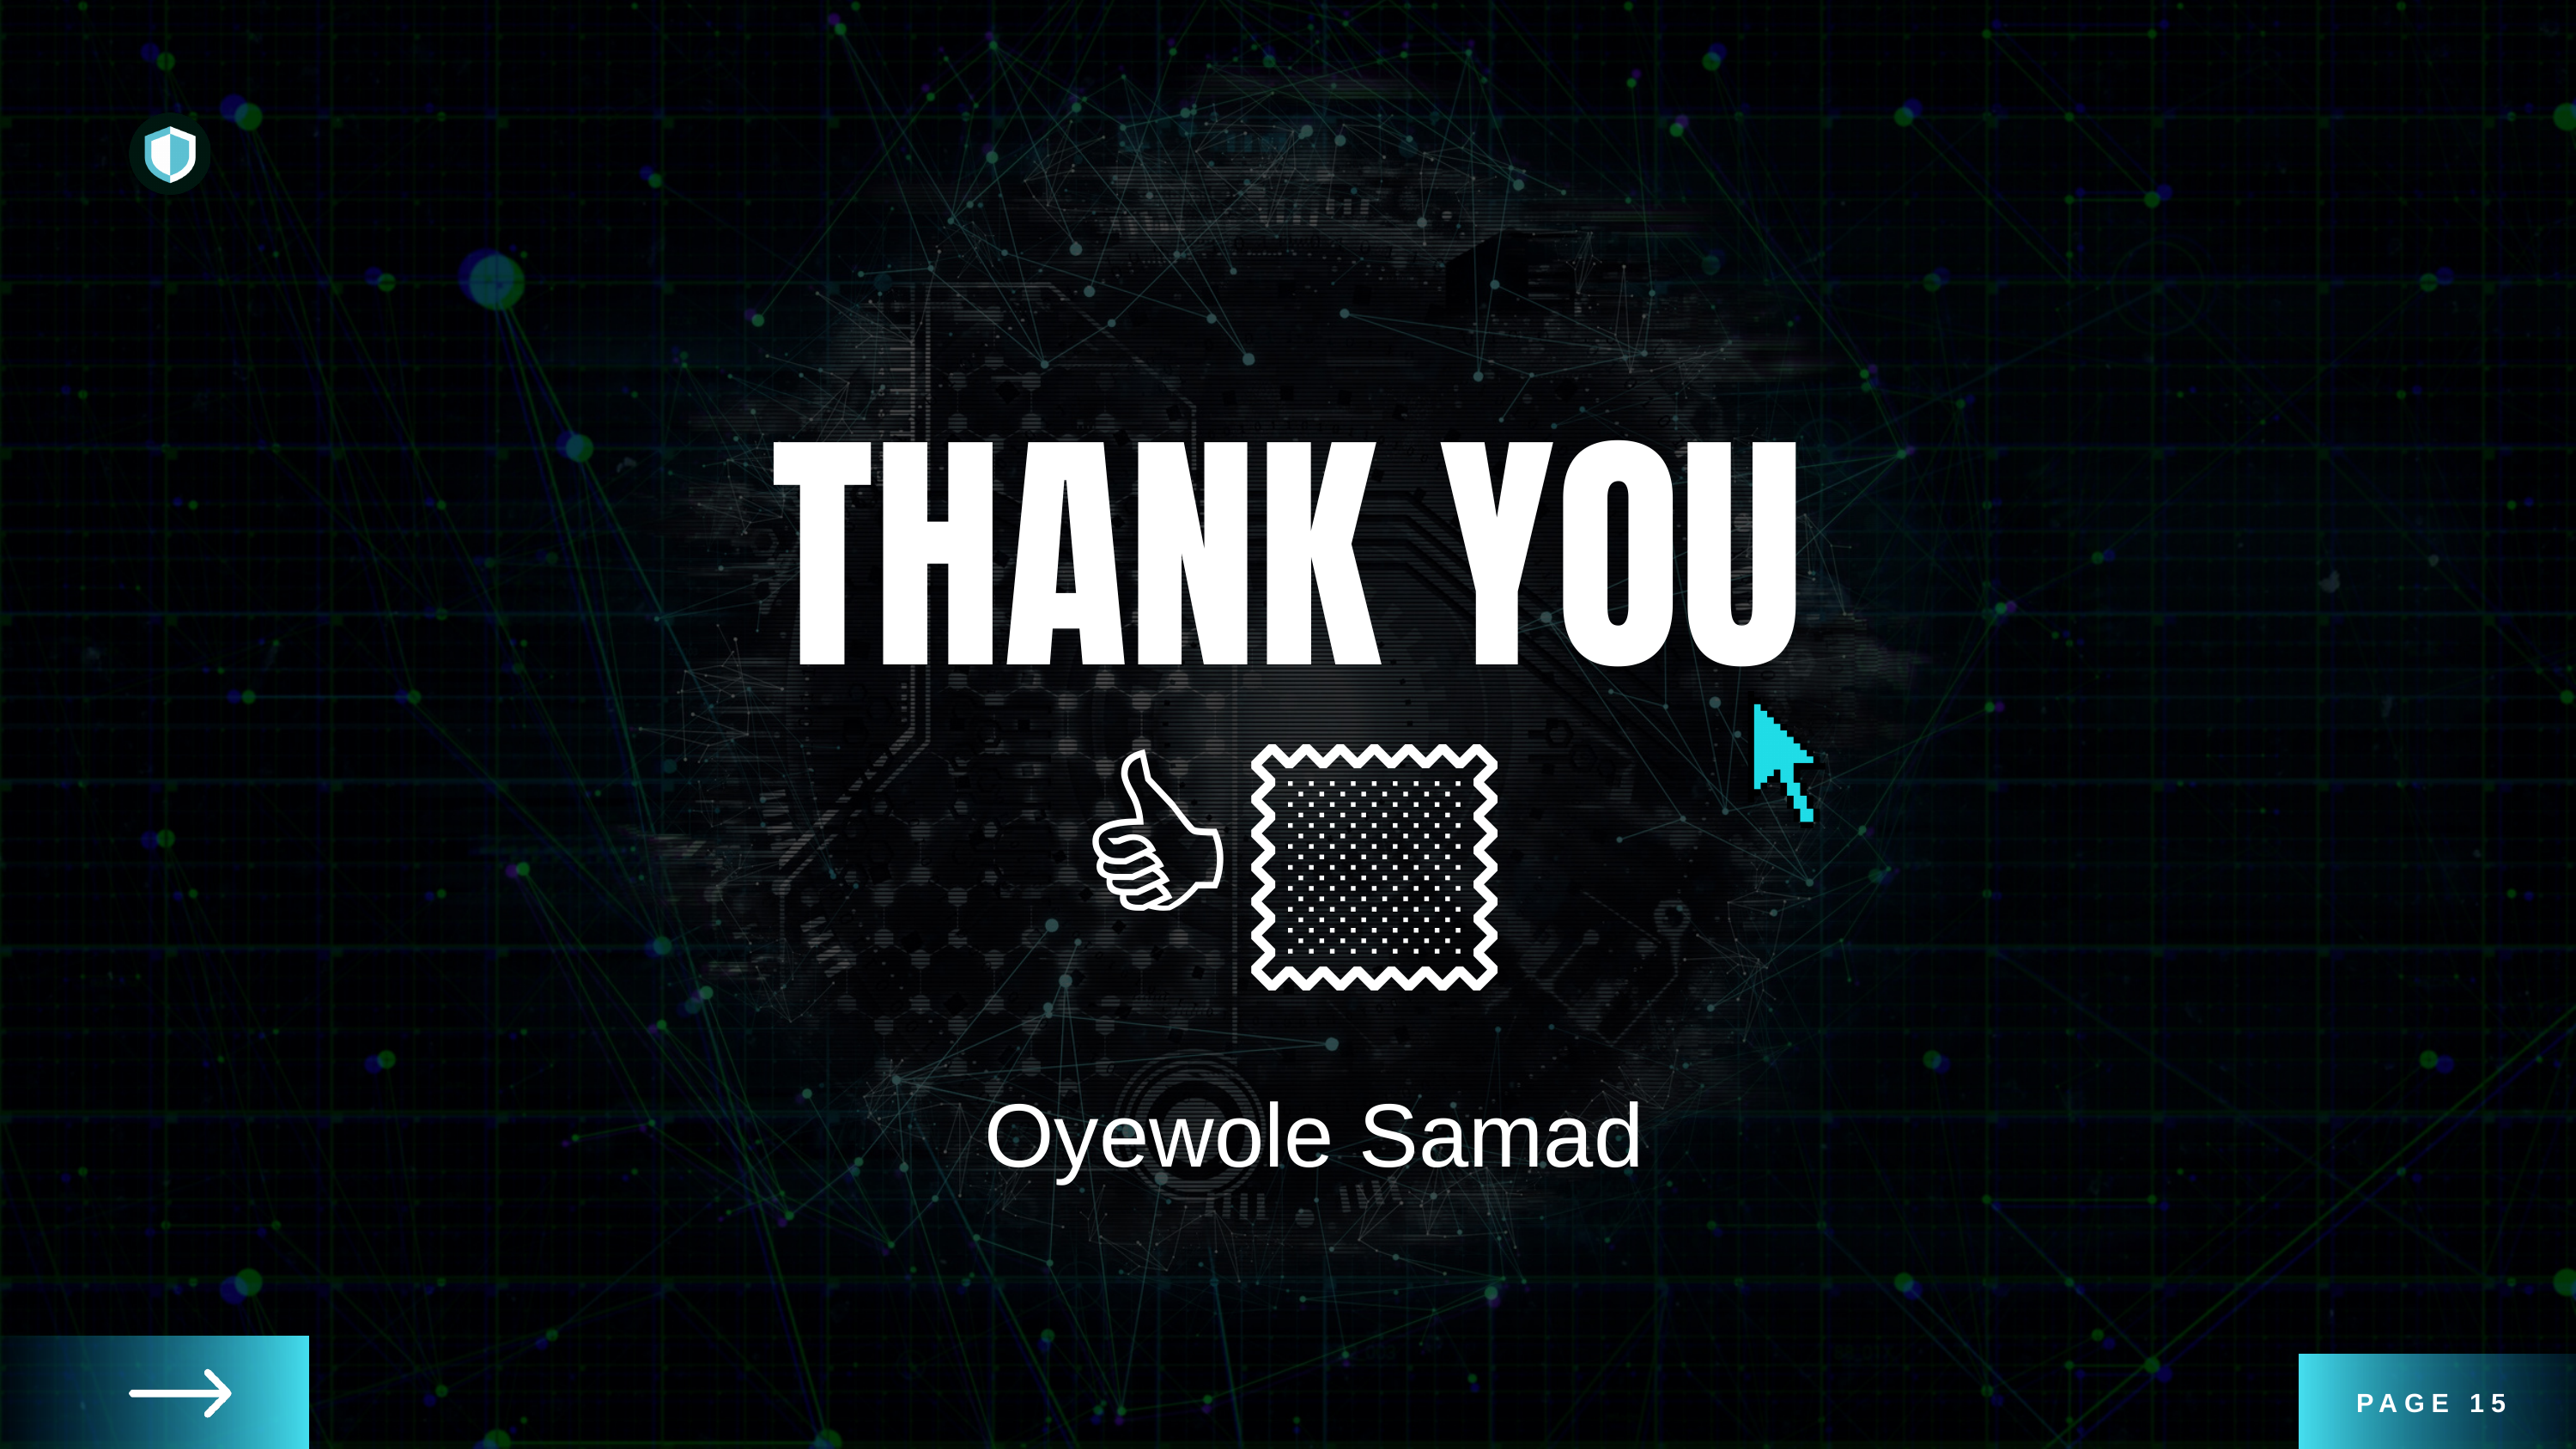

THANK YOU

👍🏻
Oyewole Samad

PAGE 15